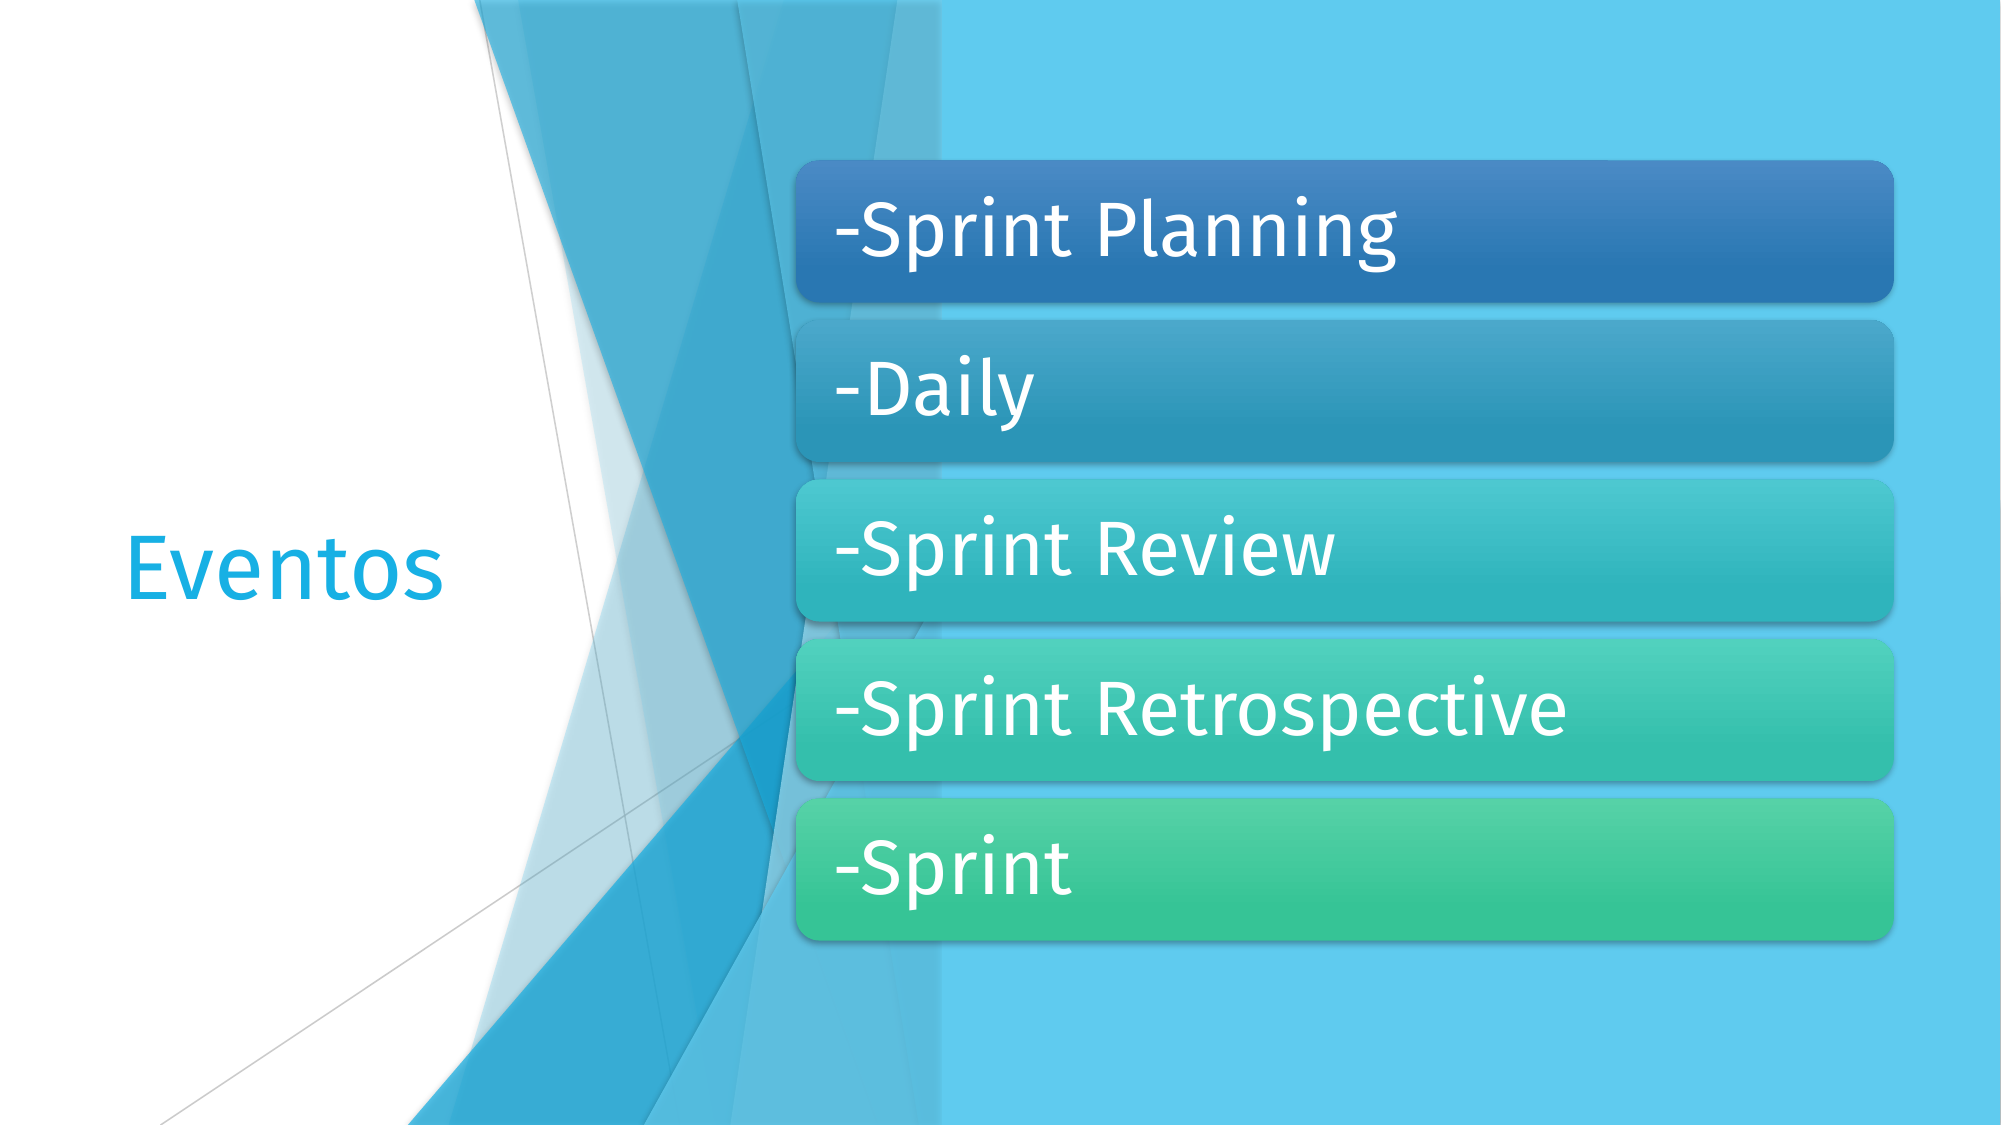

-Sprint Planning
-Daily
-Sprint Review
-Sprint Retrospective
-Sprint
# Eventos